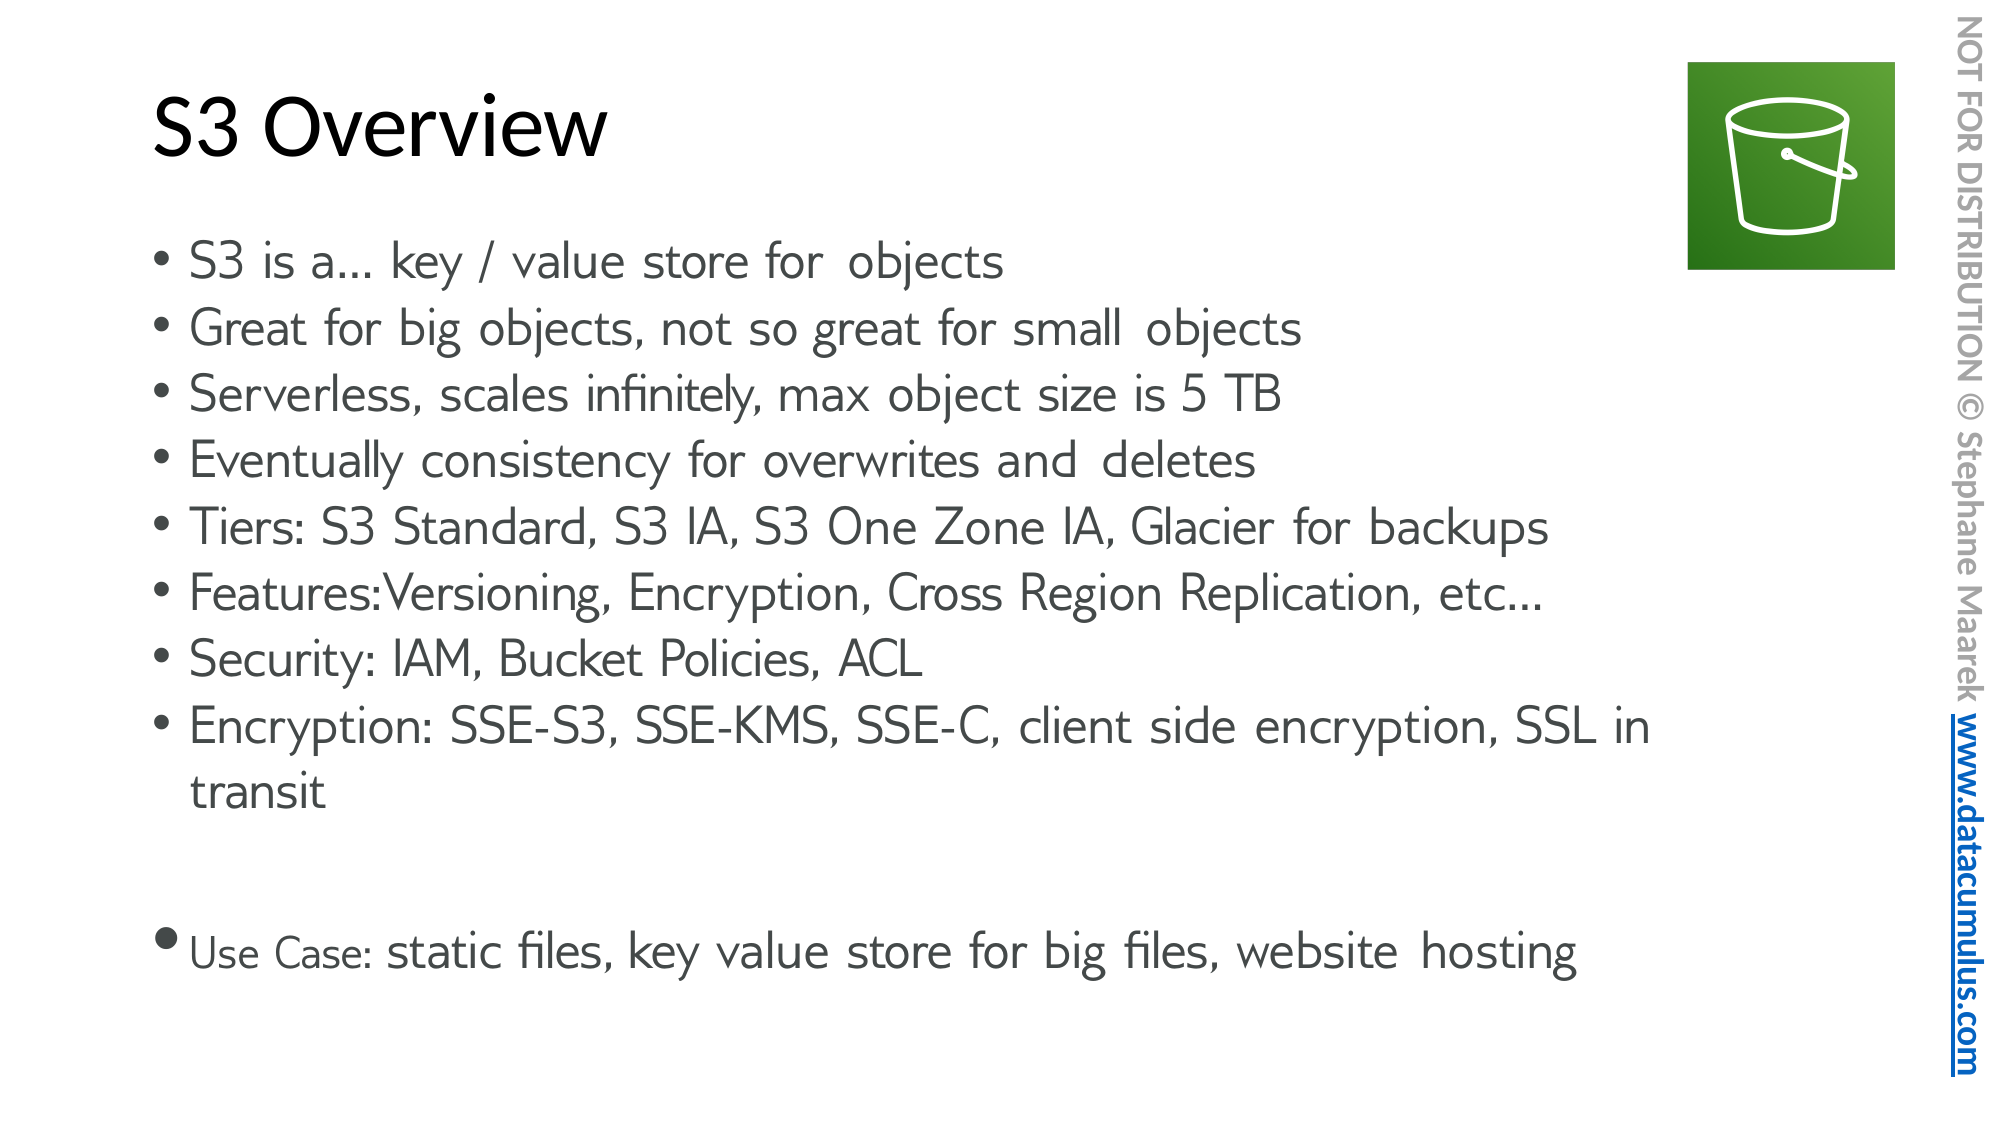

NOT FOR DISTRIBUTION © Stephane Maarek www.datacumulus.com
# S3 Overview

S3 is a… key / value store for objects
Great for big objects, not so great for small objects
Serverless, scales infinitely, max object size is 5 TB
Eventually consistency for overwrites and deletes
Tiers: S3 Standard, S3 IA, S3 One Zone IA, Glacier for backups
Features:Versioning, Encryption, Cross Region Replication, etc…
Security: IAM, Bucket Policies, ACL
Encryption: SSE-S3, SSE-KMS, SSE-C, client side encryption, SSL in transit

Use Case: static files, key value store for big files, website hosting
© Stephane Maarek